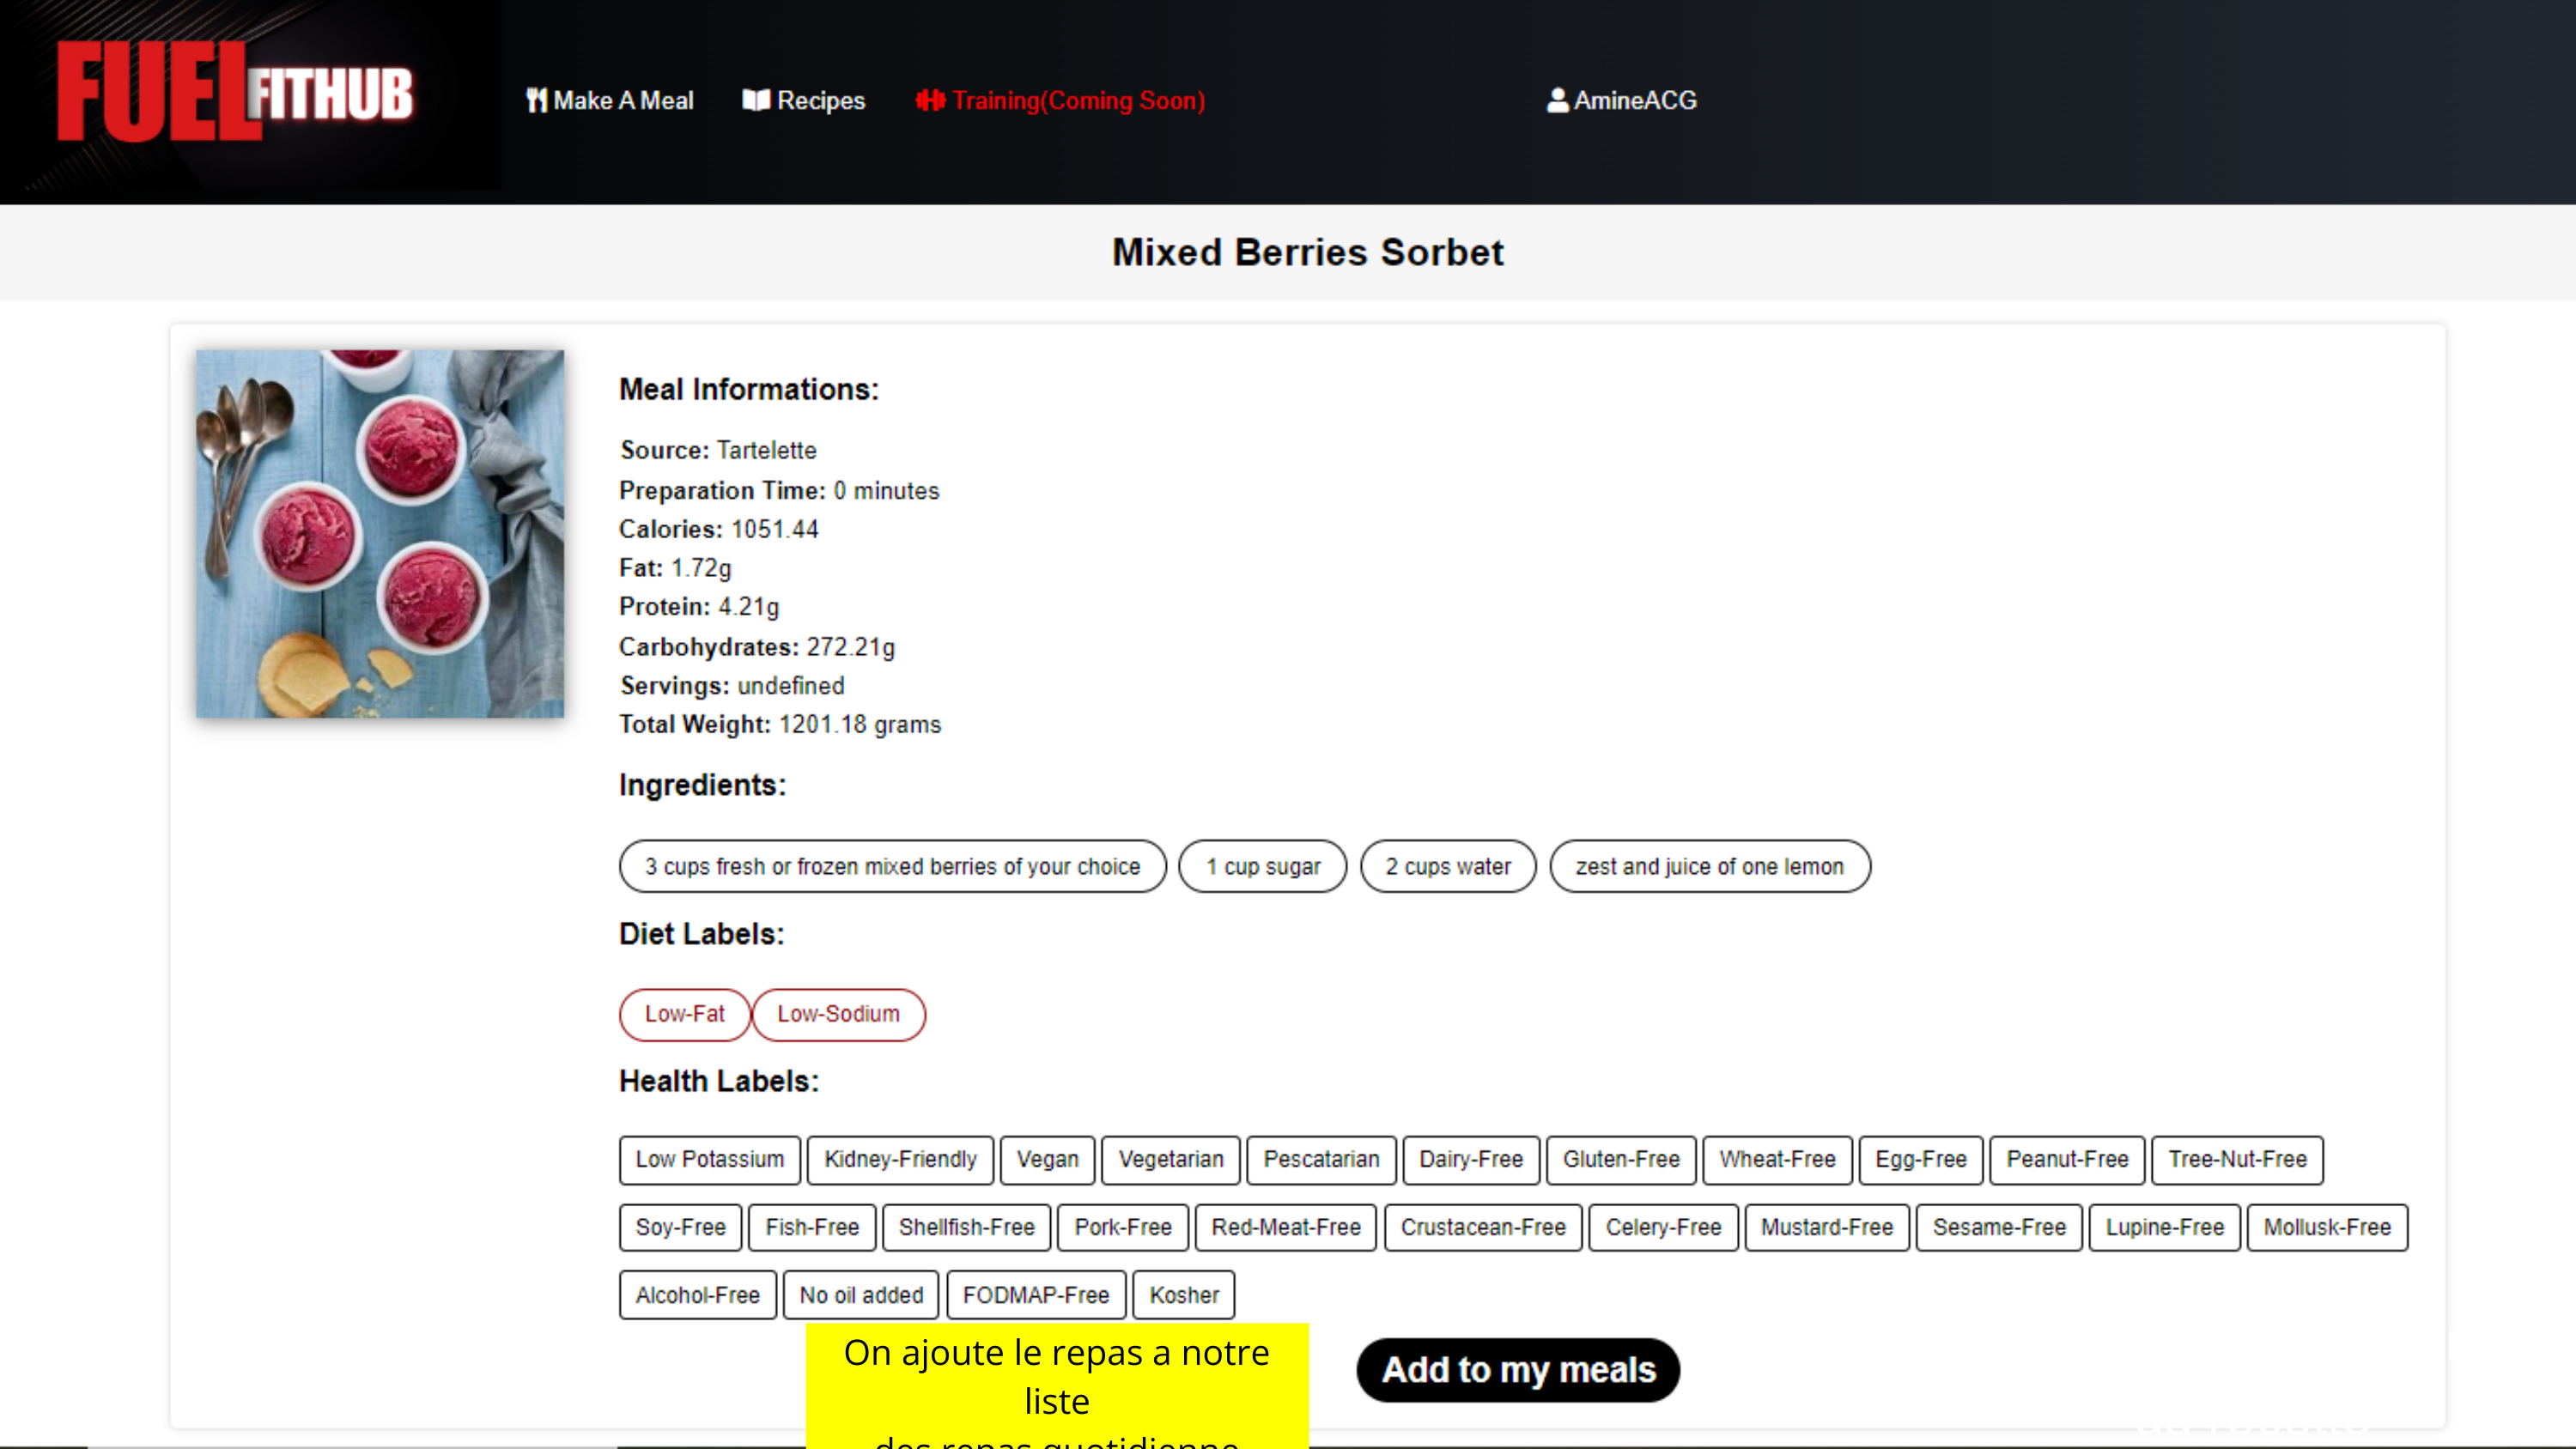

Page d'information
du recette
On ajoute le repas a notre liste
des repas quotidienne
18